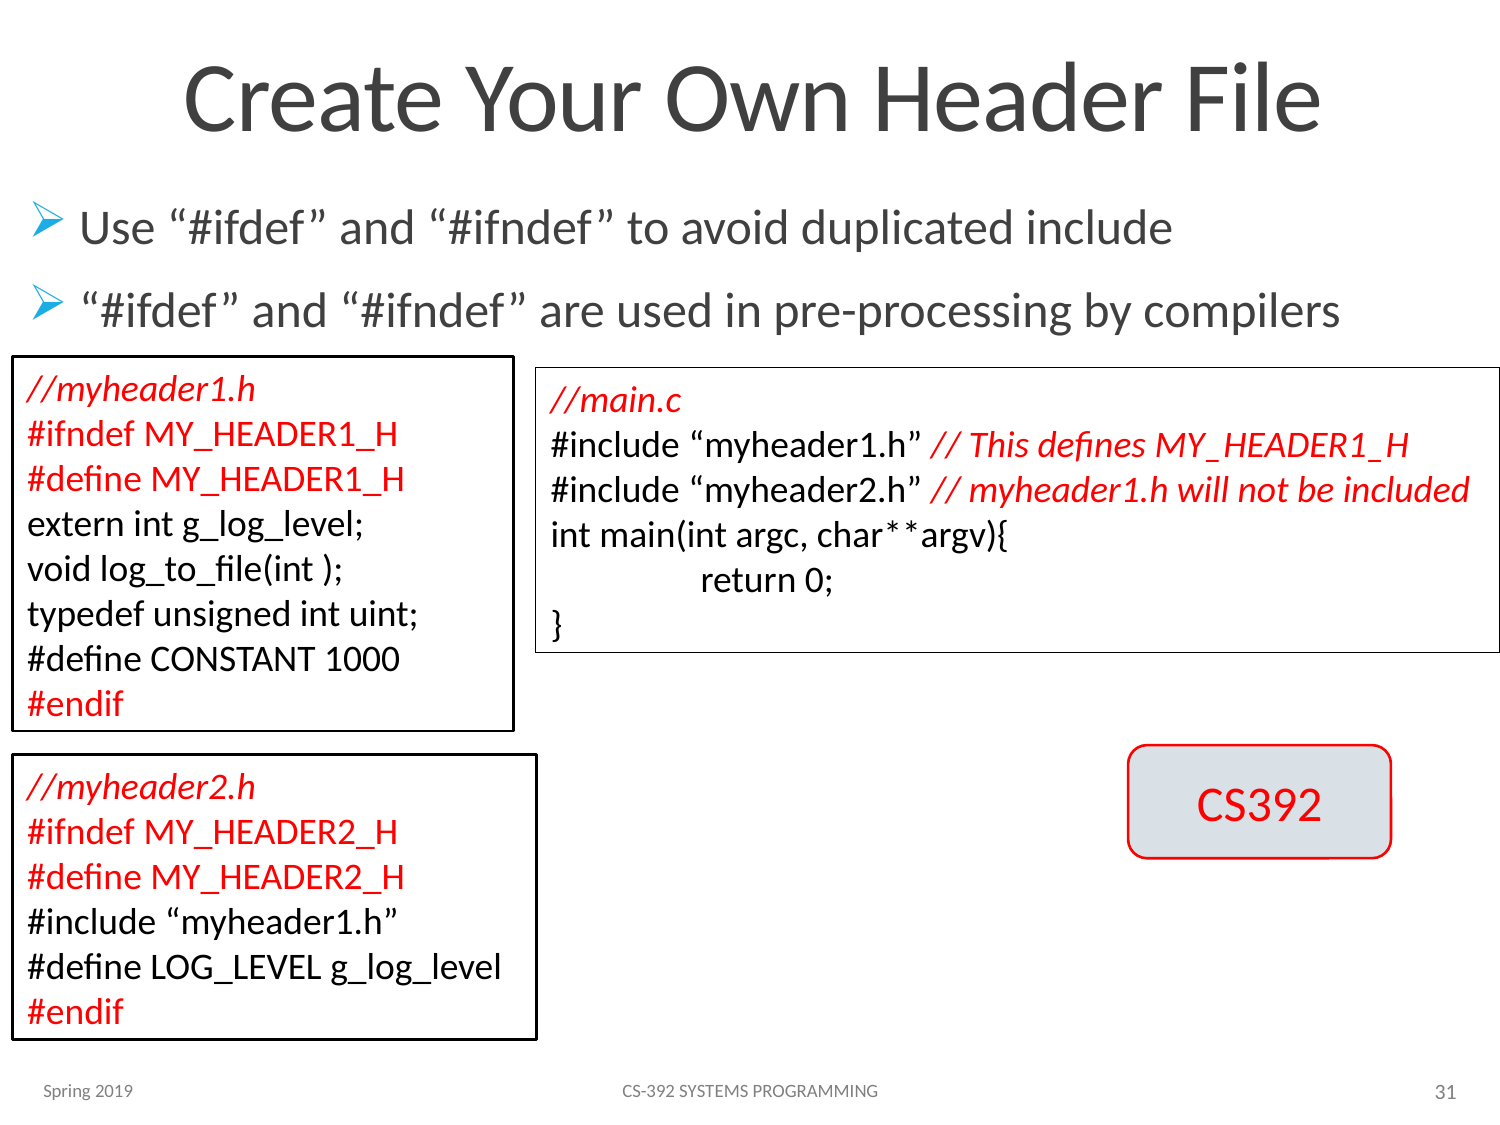

# Create Your Own Header File
 Use “#ifdef” and “#ifndef” to avoid duplicated include
 “#ifdef” and “#ifndef” are used in pre-processing by compilers
//myheader1.h
#ifndef MY_HEADER1_H
#define MY_HEADER1_H
extern int g_log_level;
void log_to_file(int );
typedef unsigned int uint;
#define CONSTANT 1000
#endif
//main.c
#include “myheader1.h” // This defines MY_HEADER1_H
#include “myheader2.h” // myheader1.h will not be included int main(int argc, char**argv){
	return 0;
}
CS392
//myheader2.h
#ifndef MY_HEADER2_H
#define MY_HEADER2_H
#include “myheader1.h”
#define LOG_LEVEL g_log_level
#endif
Spring 2019
CS-392 Systems Programming
31